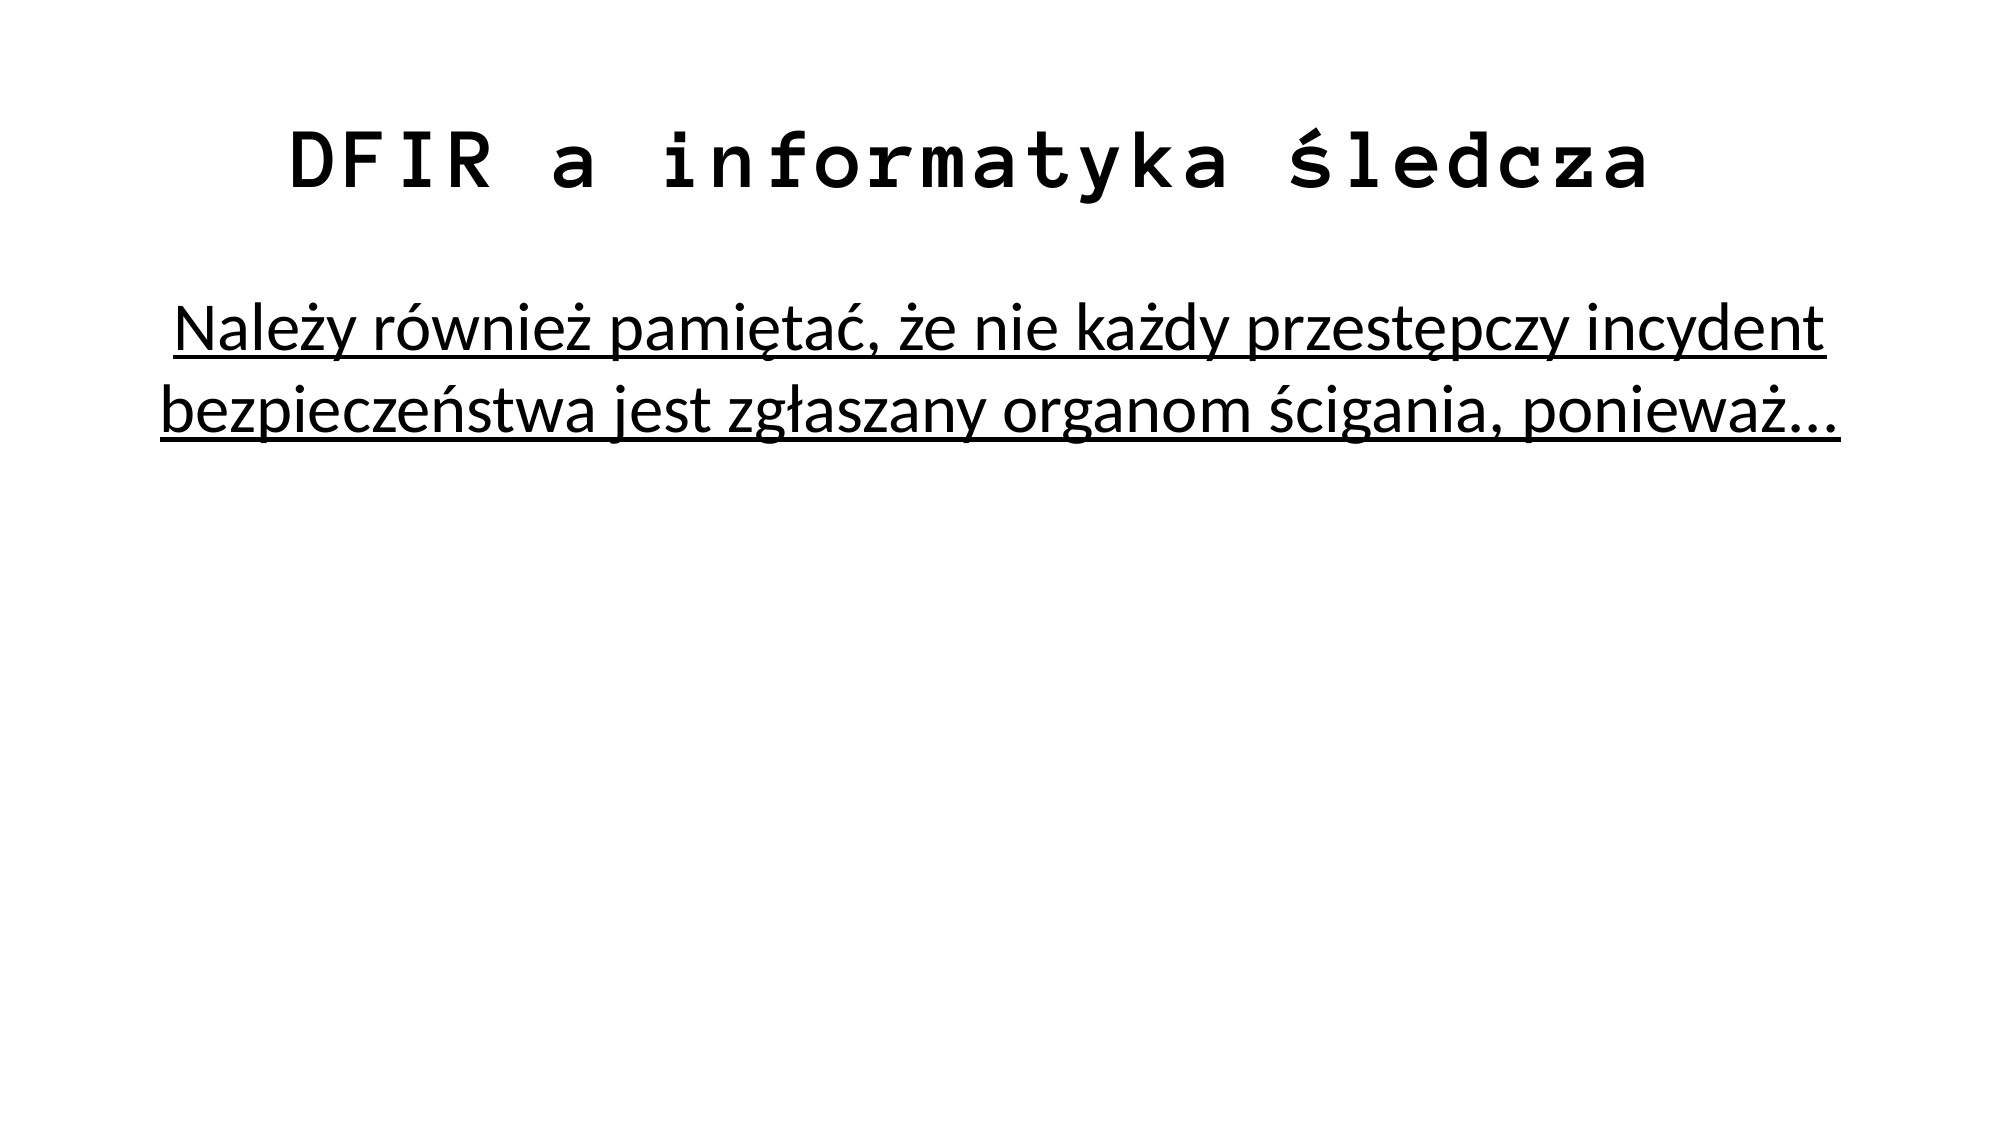

DFIR a informatyka śledcza
Należy również pamiętać, że nie każdy przestępczy incydent bezpieczeństwa jest zgłaszany organom ścigania, ponieważ...